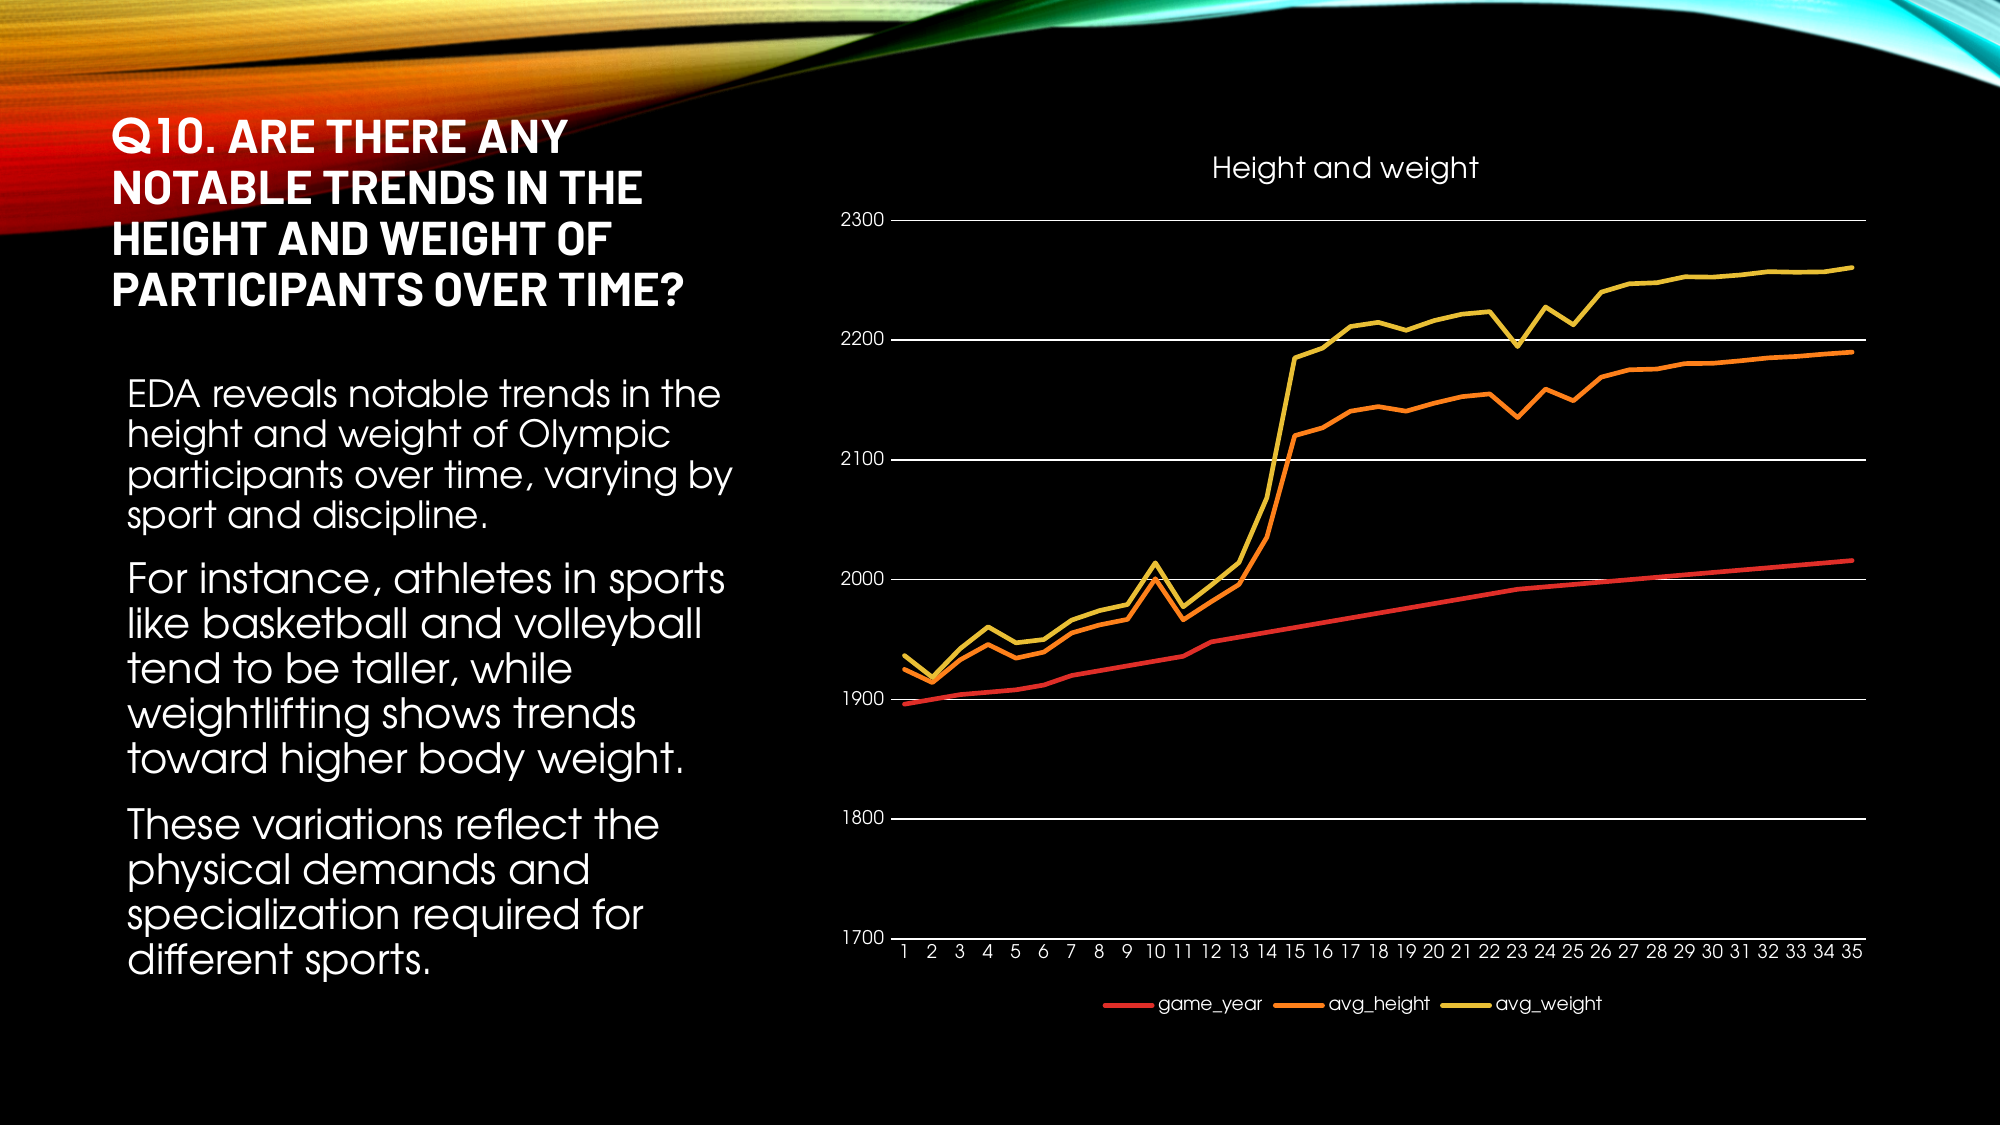

# Q10. Are there any notable trends in the height and weight of participants over time?

### Chart: Height and weight

| Category | game_year | avg_height | avg_weight |
|---|---|---|---|
EDA reveals notable trends in the height and weight of Olympic participants over time, varying by sport and discipline.
For instance, athletes in sports like basketball and volleyball tend to be taller, while weightlifting shows trends toward higher body weight.
These variations reflect the physical demands and specialization required for different sports.